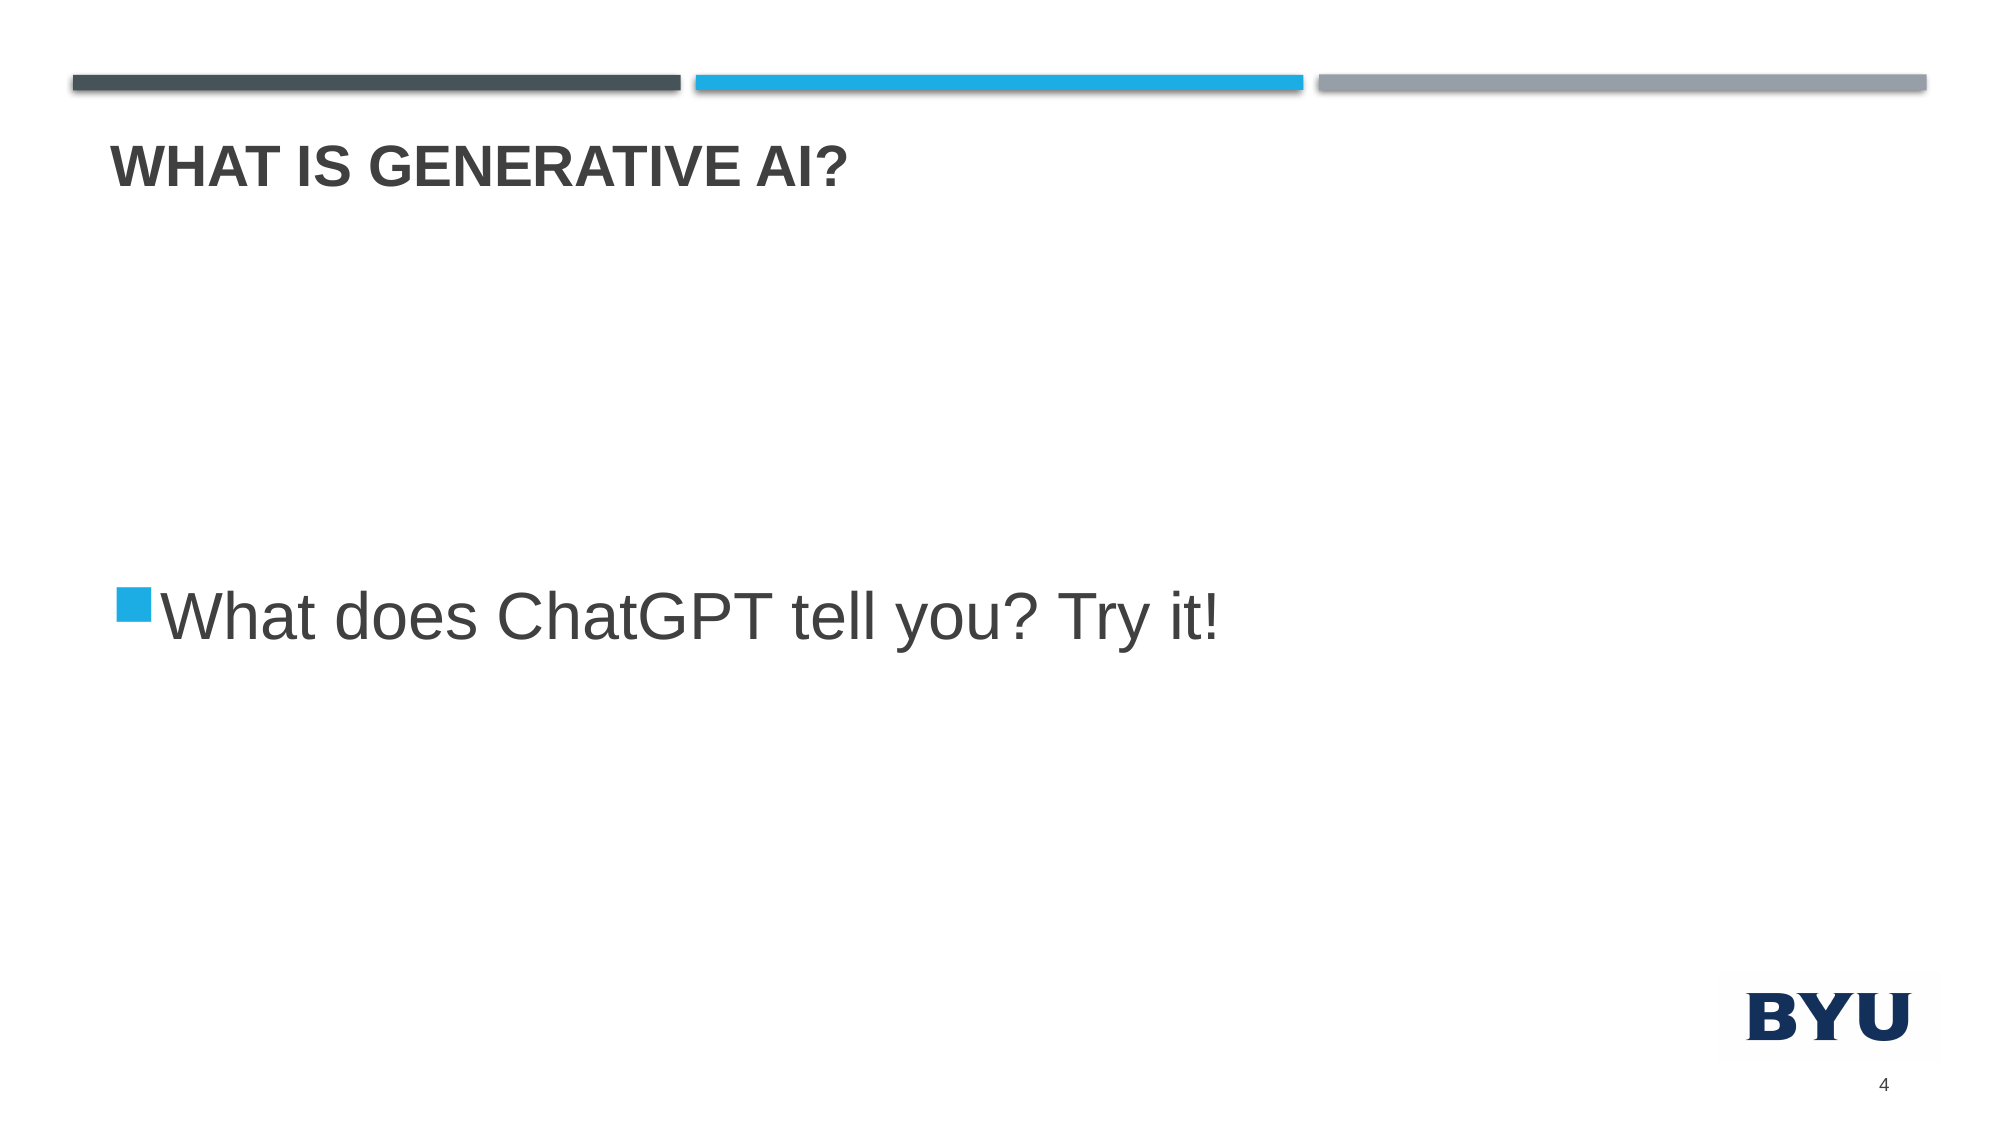

# What is Generative AI?
What does ChatGPT tell you? Try it!
4